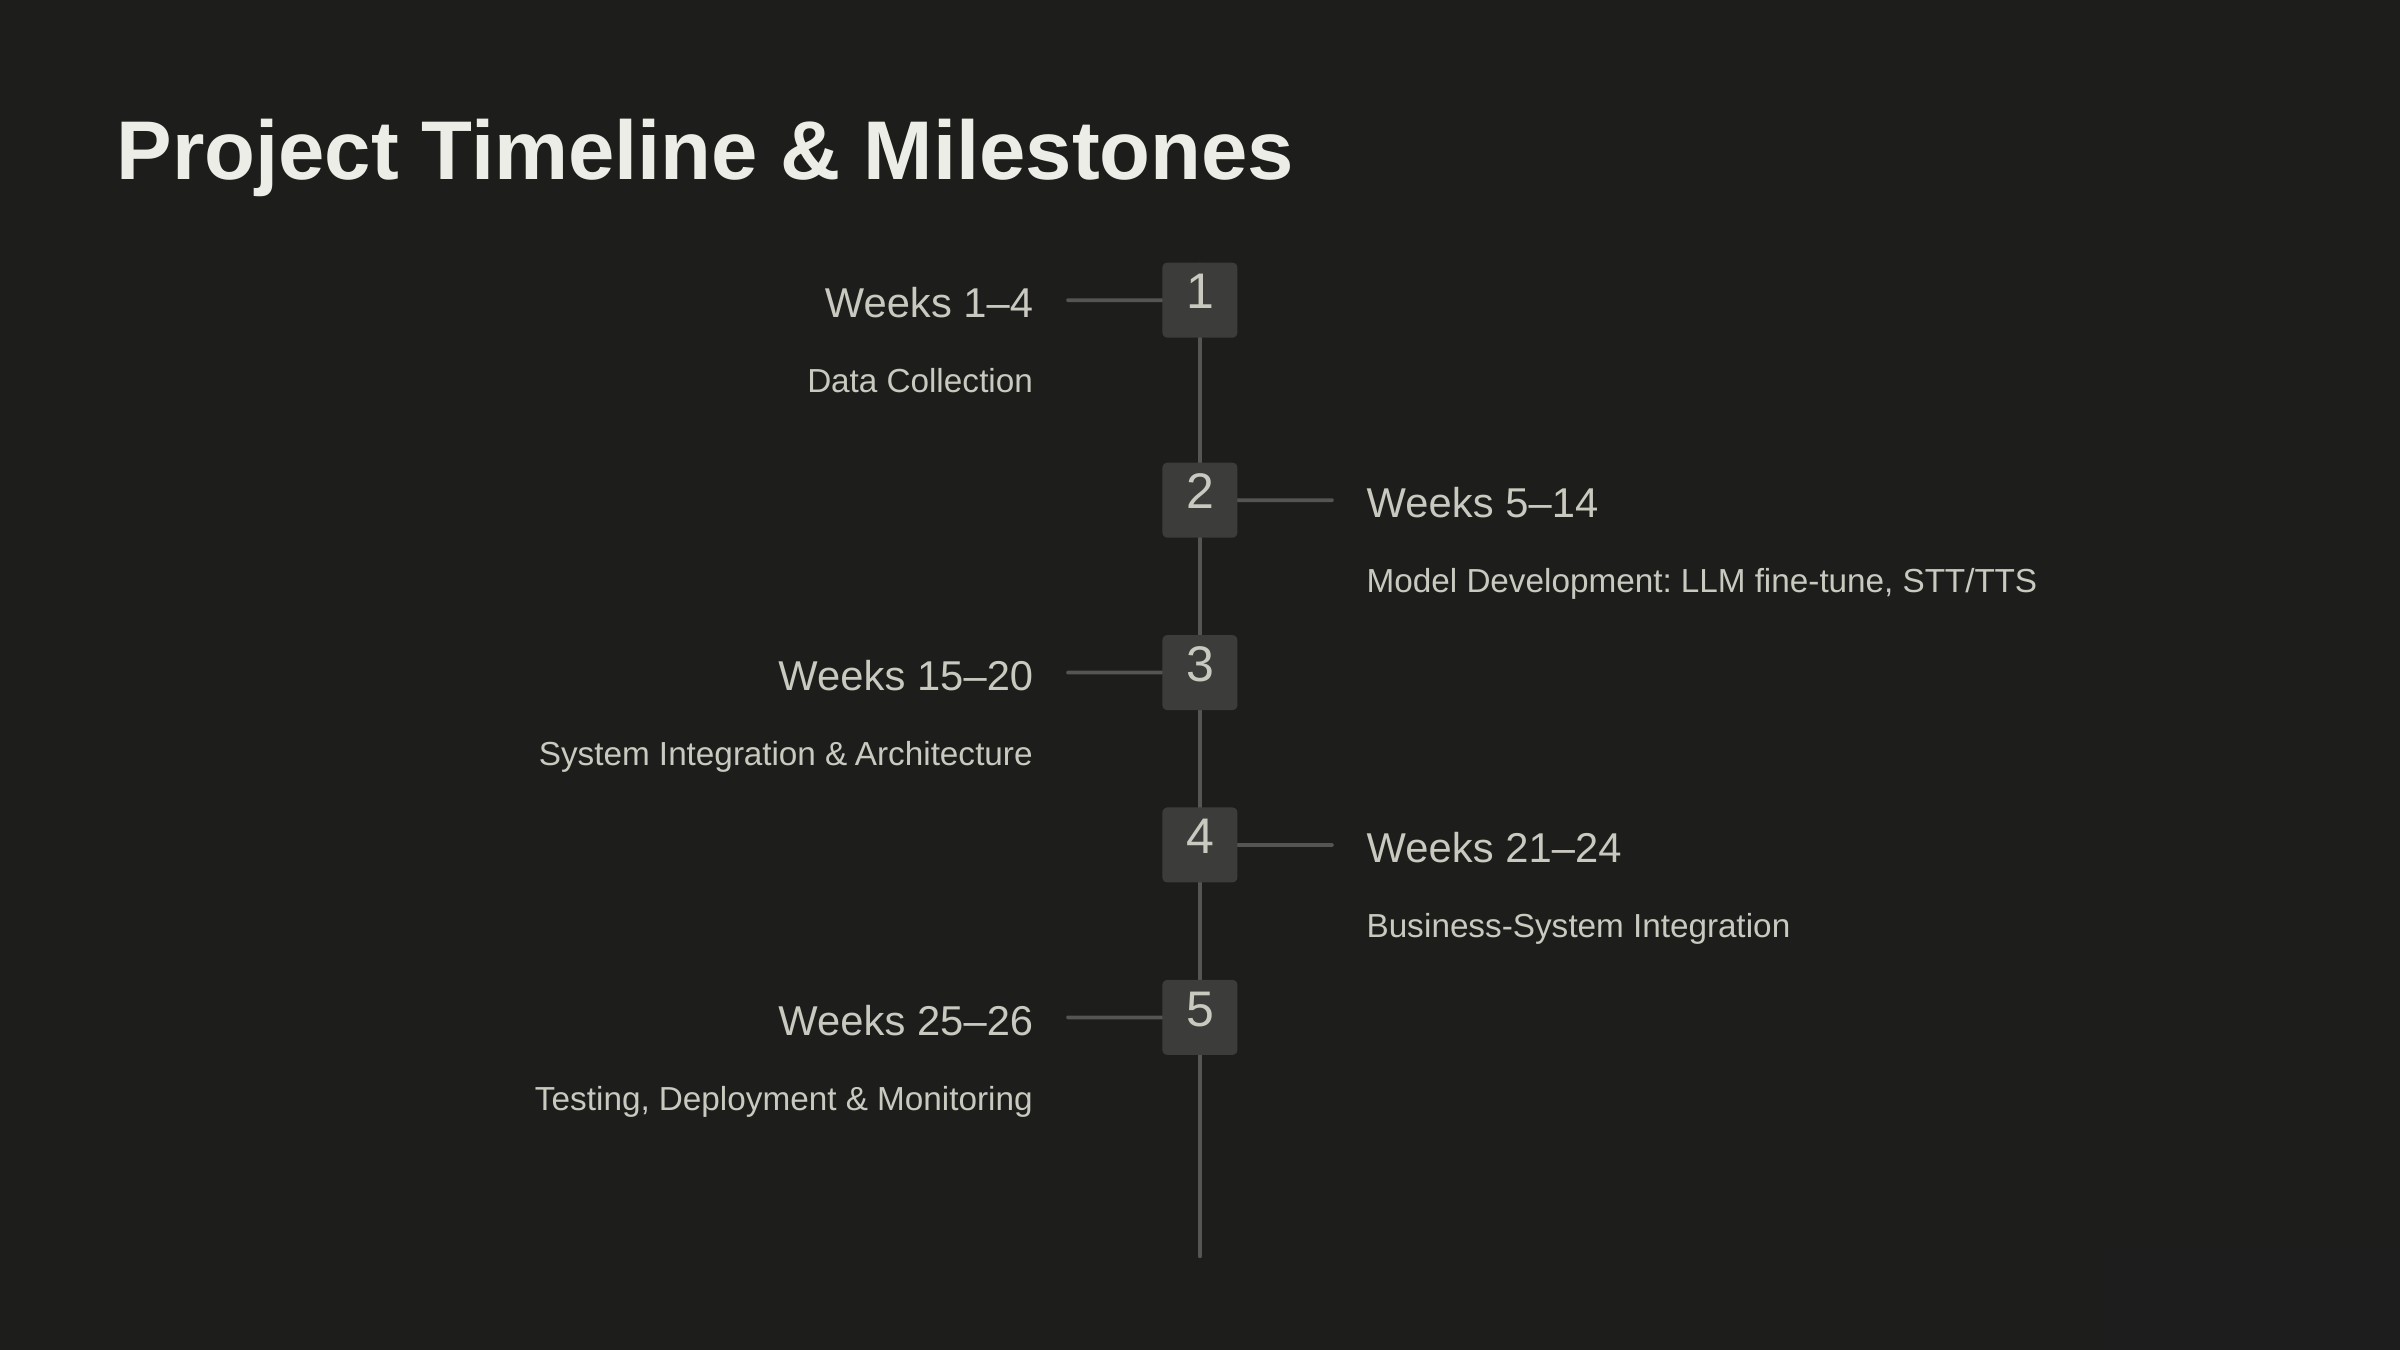

Project Timeline & Milestones

1
Weeks 1–4

Data Collection

2
Weeks 5–14

Model Development: LLM fine-tune, STT/TTS

3
Weeks 15–20

System Integration & Architecture

4
Weeks 21–24

Business-System Integration

5
Weeks 25–26

Testing, Deployment & Monitoring